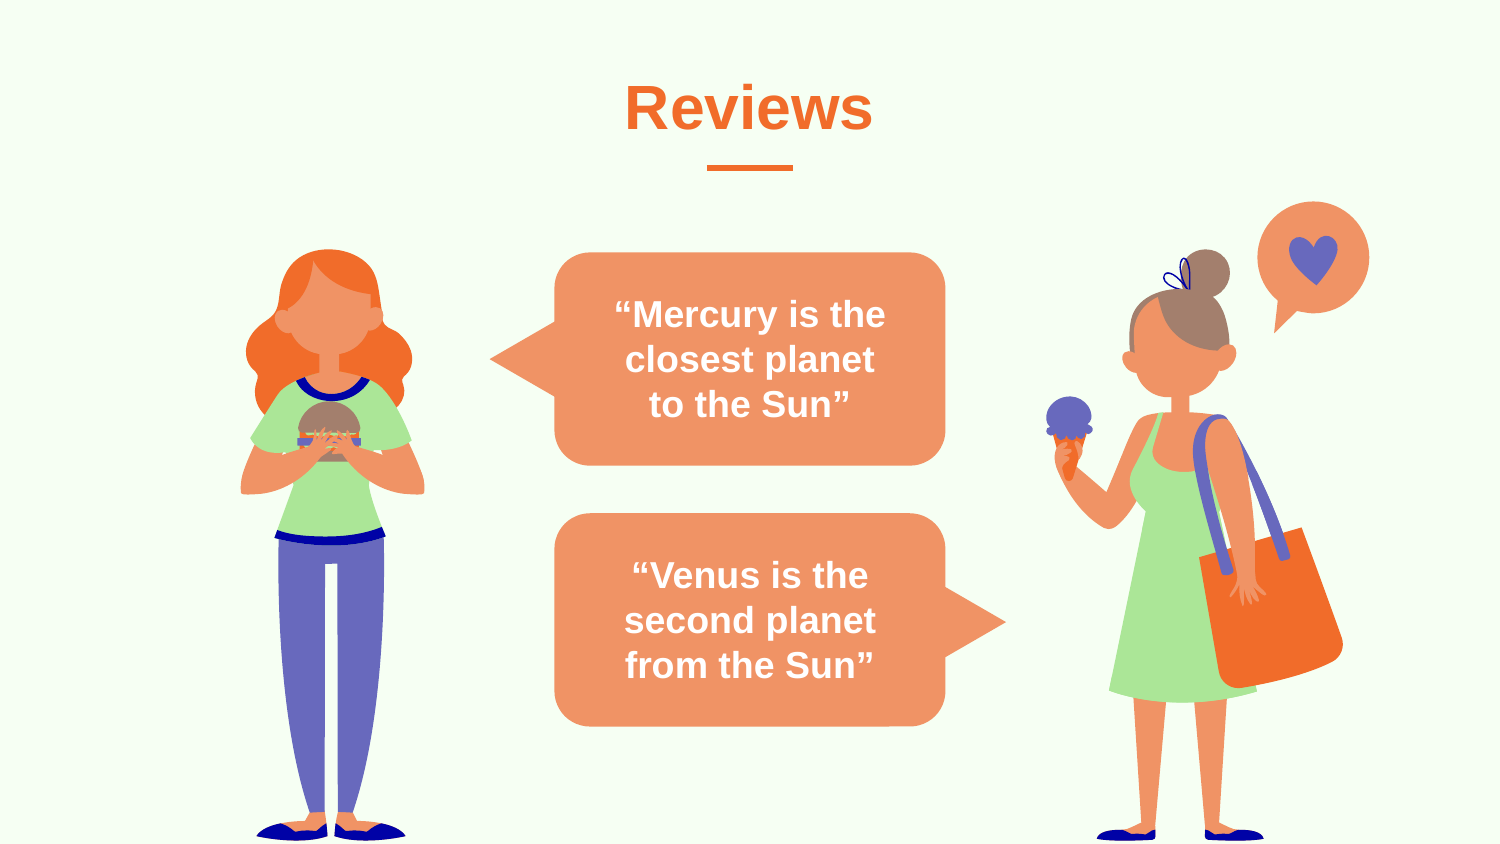

# Reviews

“Mercury is the closest planet to the Sun”

“Venus is the second planet from the Sun”